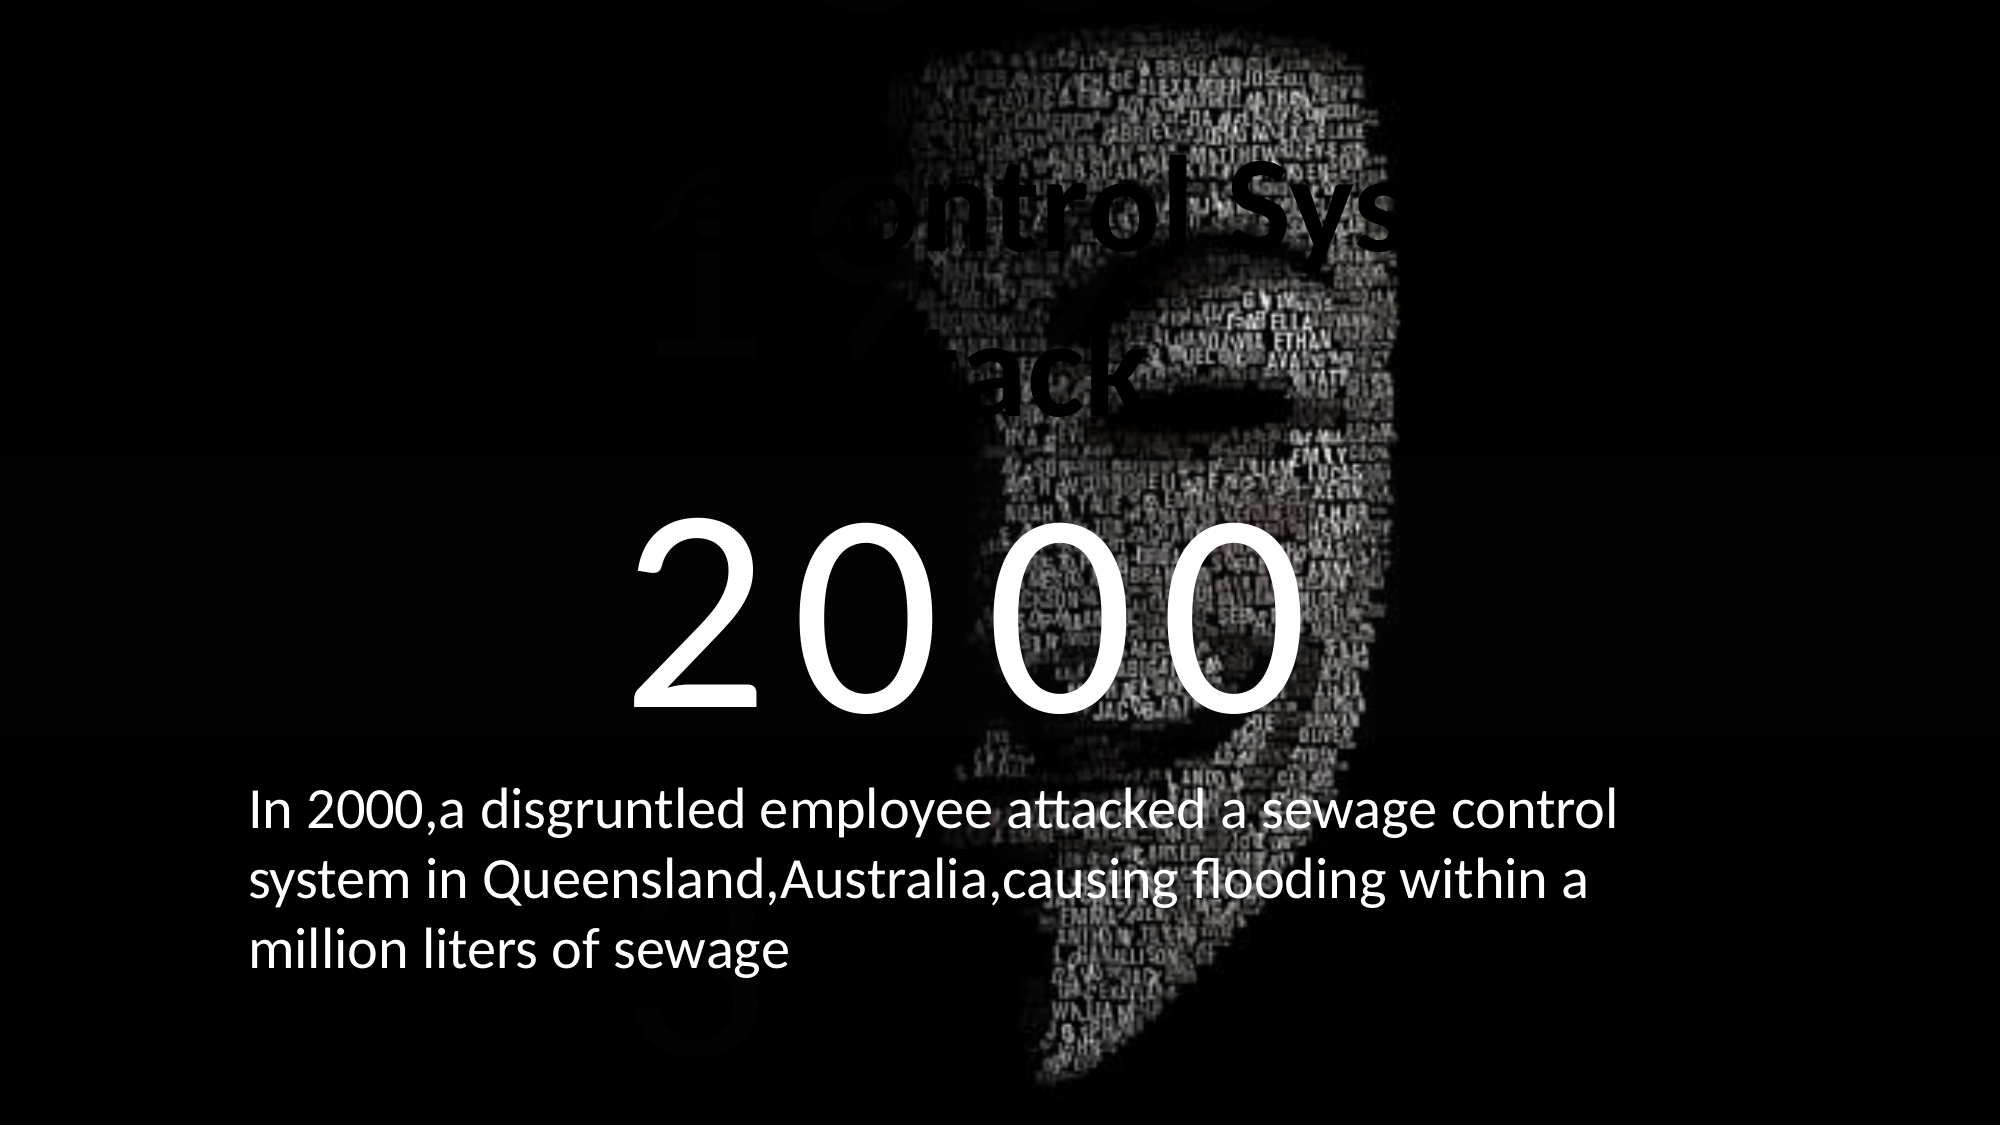

1
2
3
4
5
6
7
8
9
0

1
2
3
4
5
6
7
8
9
0

1
2
3
4
5
6
7
8
9
0

1
2
3
4
5
6
7
8
9
0

Sewage Control System Attack

In 2000,a disgruntled employee attacked a sewage control system in Queensland,Australia,causing flooding within a million liters of sewage